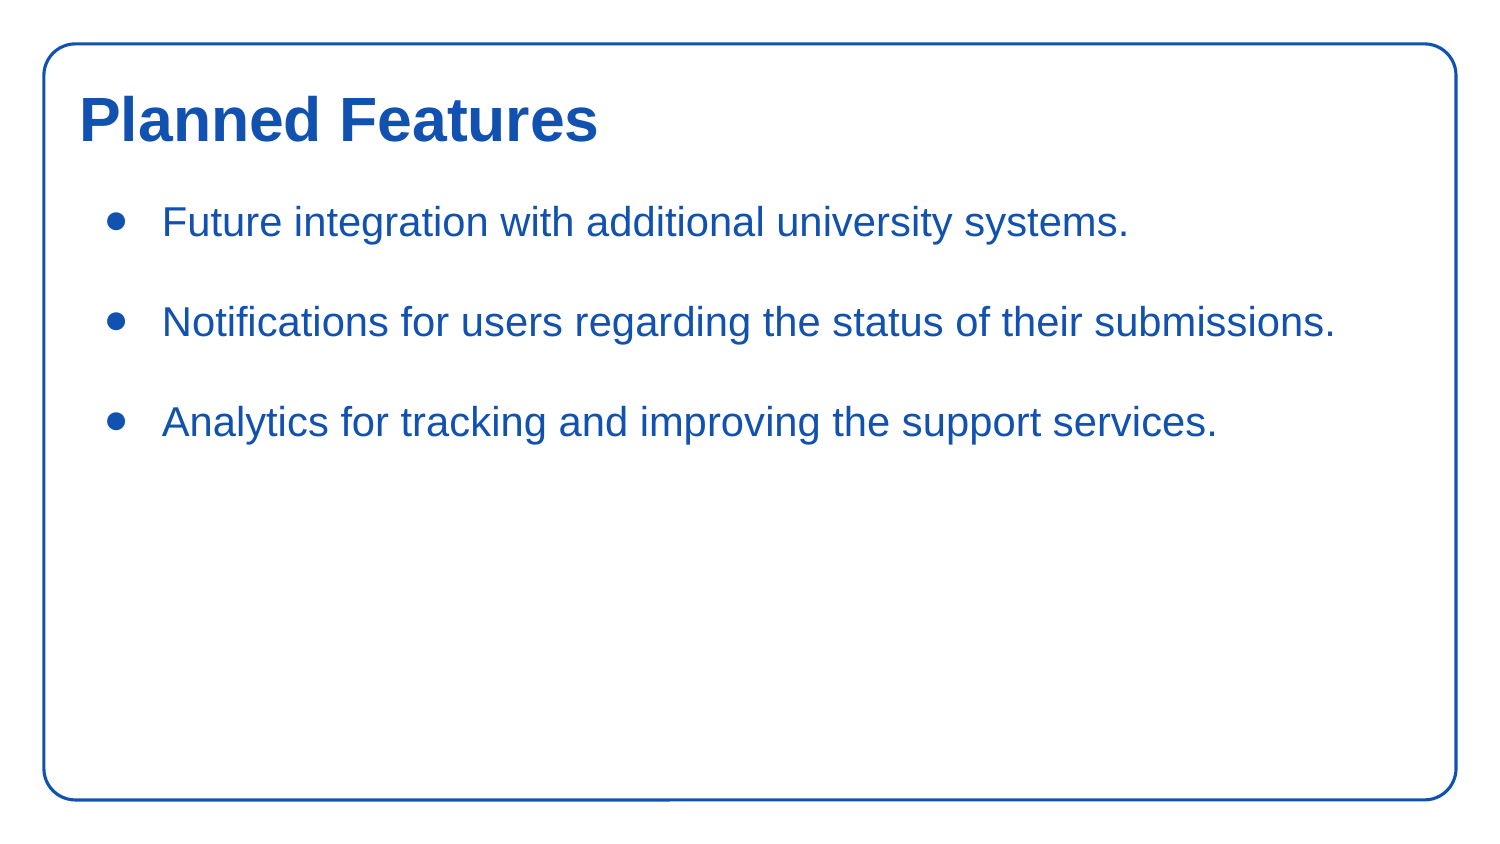

# Planned Features
Future integration with additional university systems.

Notifications for users regarding the status of their submissions.

Analytics for tracking and improving the support services.